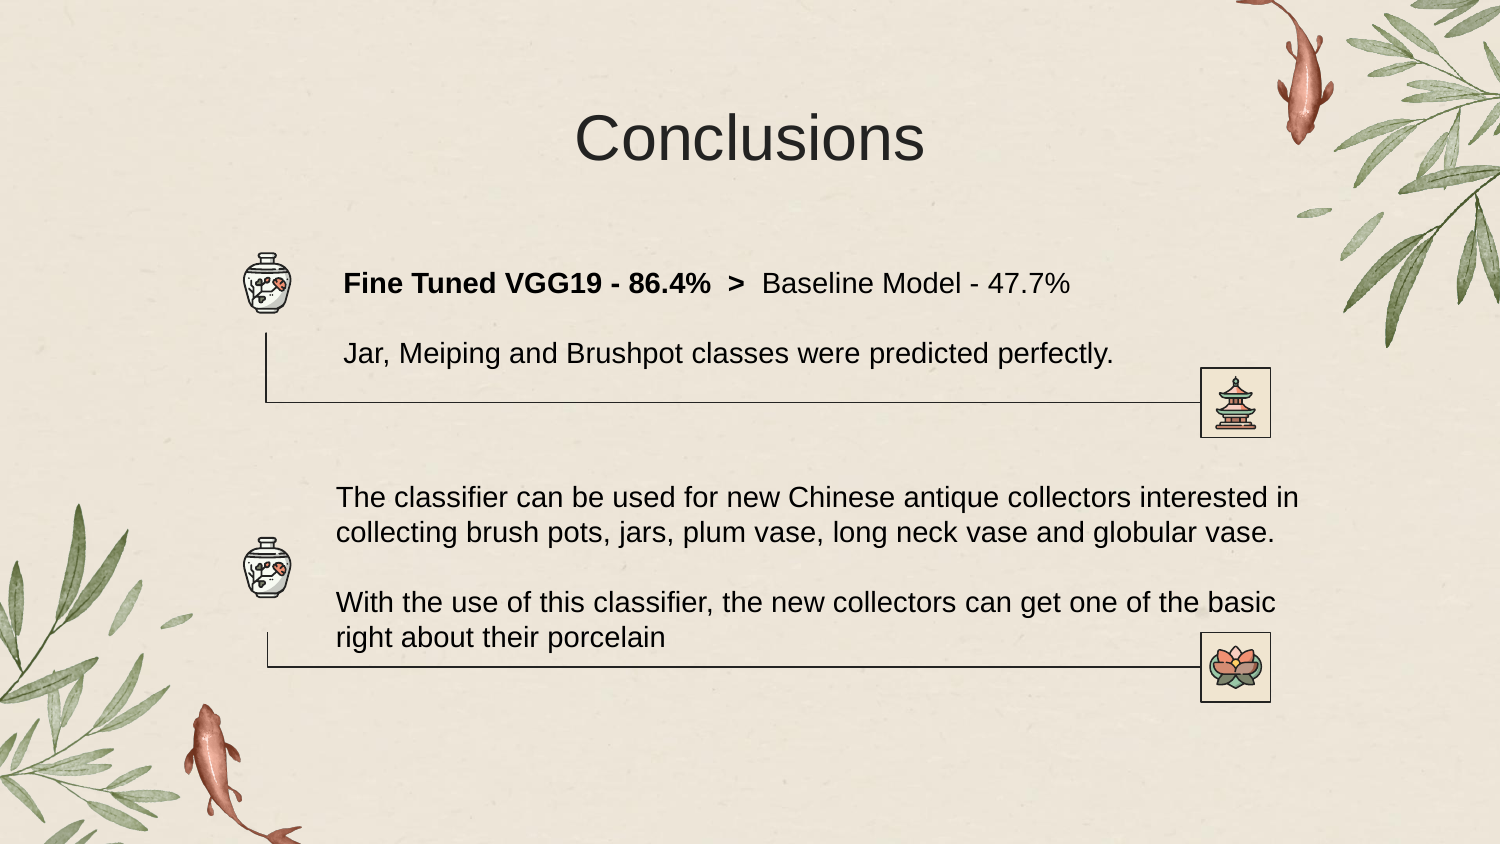

# Conclusions
Fine Tuned VGG19 - 86.4%  >  Baseline Model - 47.7%

Jar, Meiping and Brushpot classes were predicted perfectly.

The classifier can be used for new Chinese antique collectors interested in collecting brush pots, jars, plum vase, long neck vase and globular vase.

With the use of this classifier, the new collectors can get one of the basic right about their porcelain